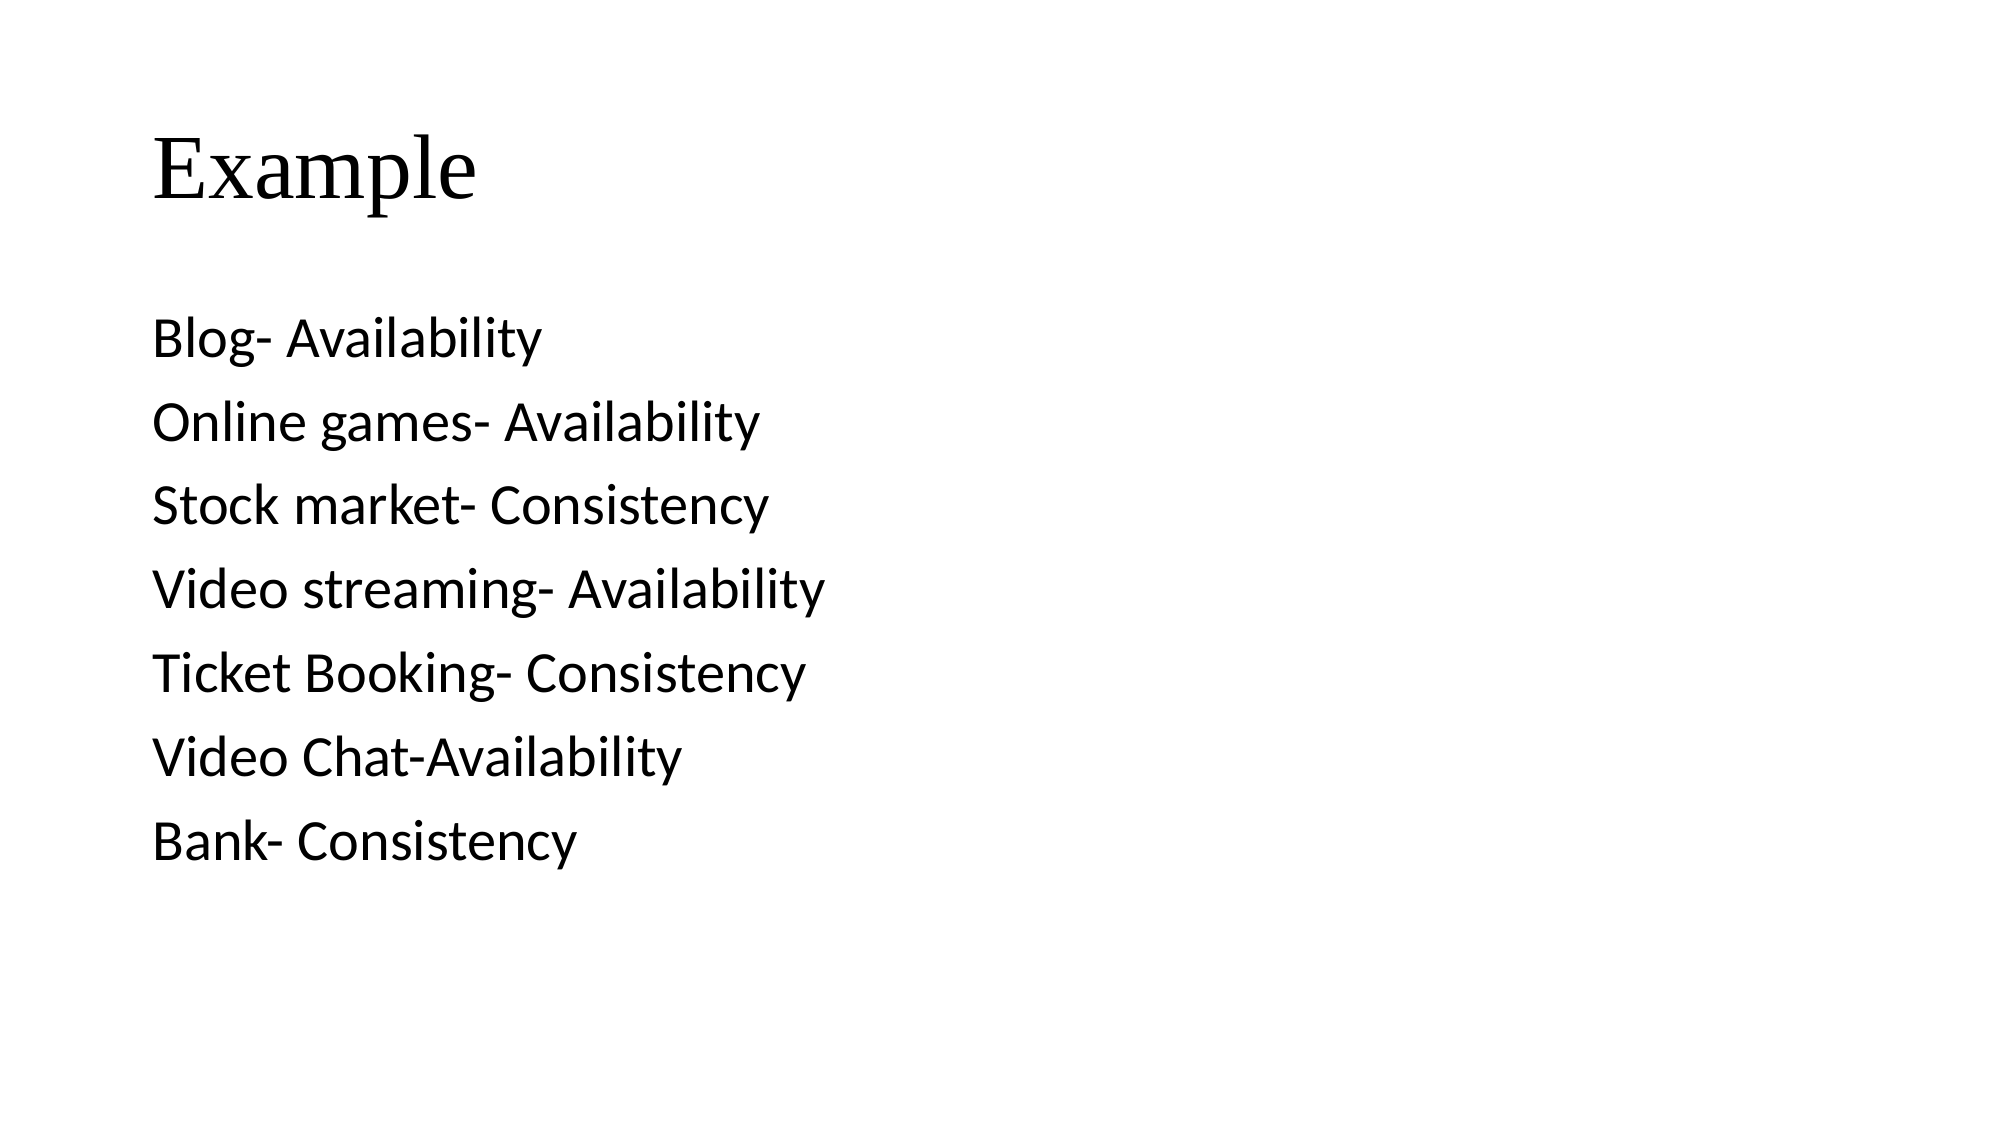

# Example
Blog- Availability
Online games- Availability
Stock market- Consistency
Video streaming- Availability
Ticket Booking- Consistency
Video Chat-Availability
Bank- Consistency